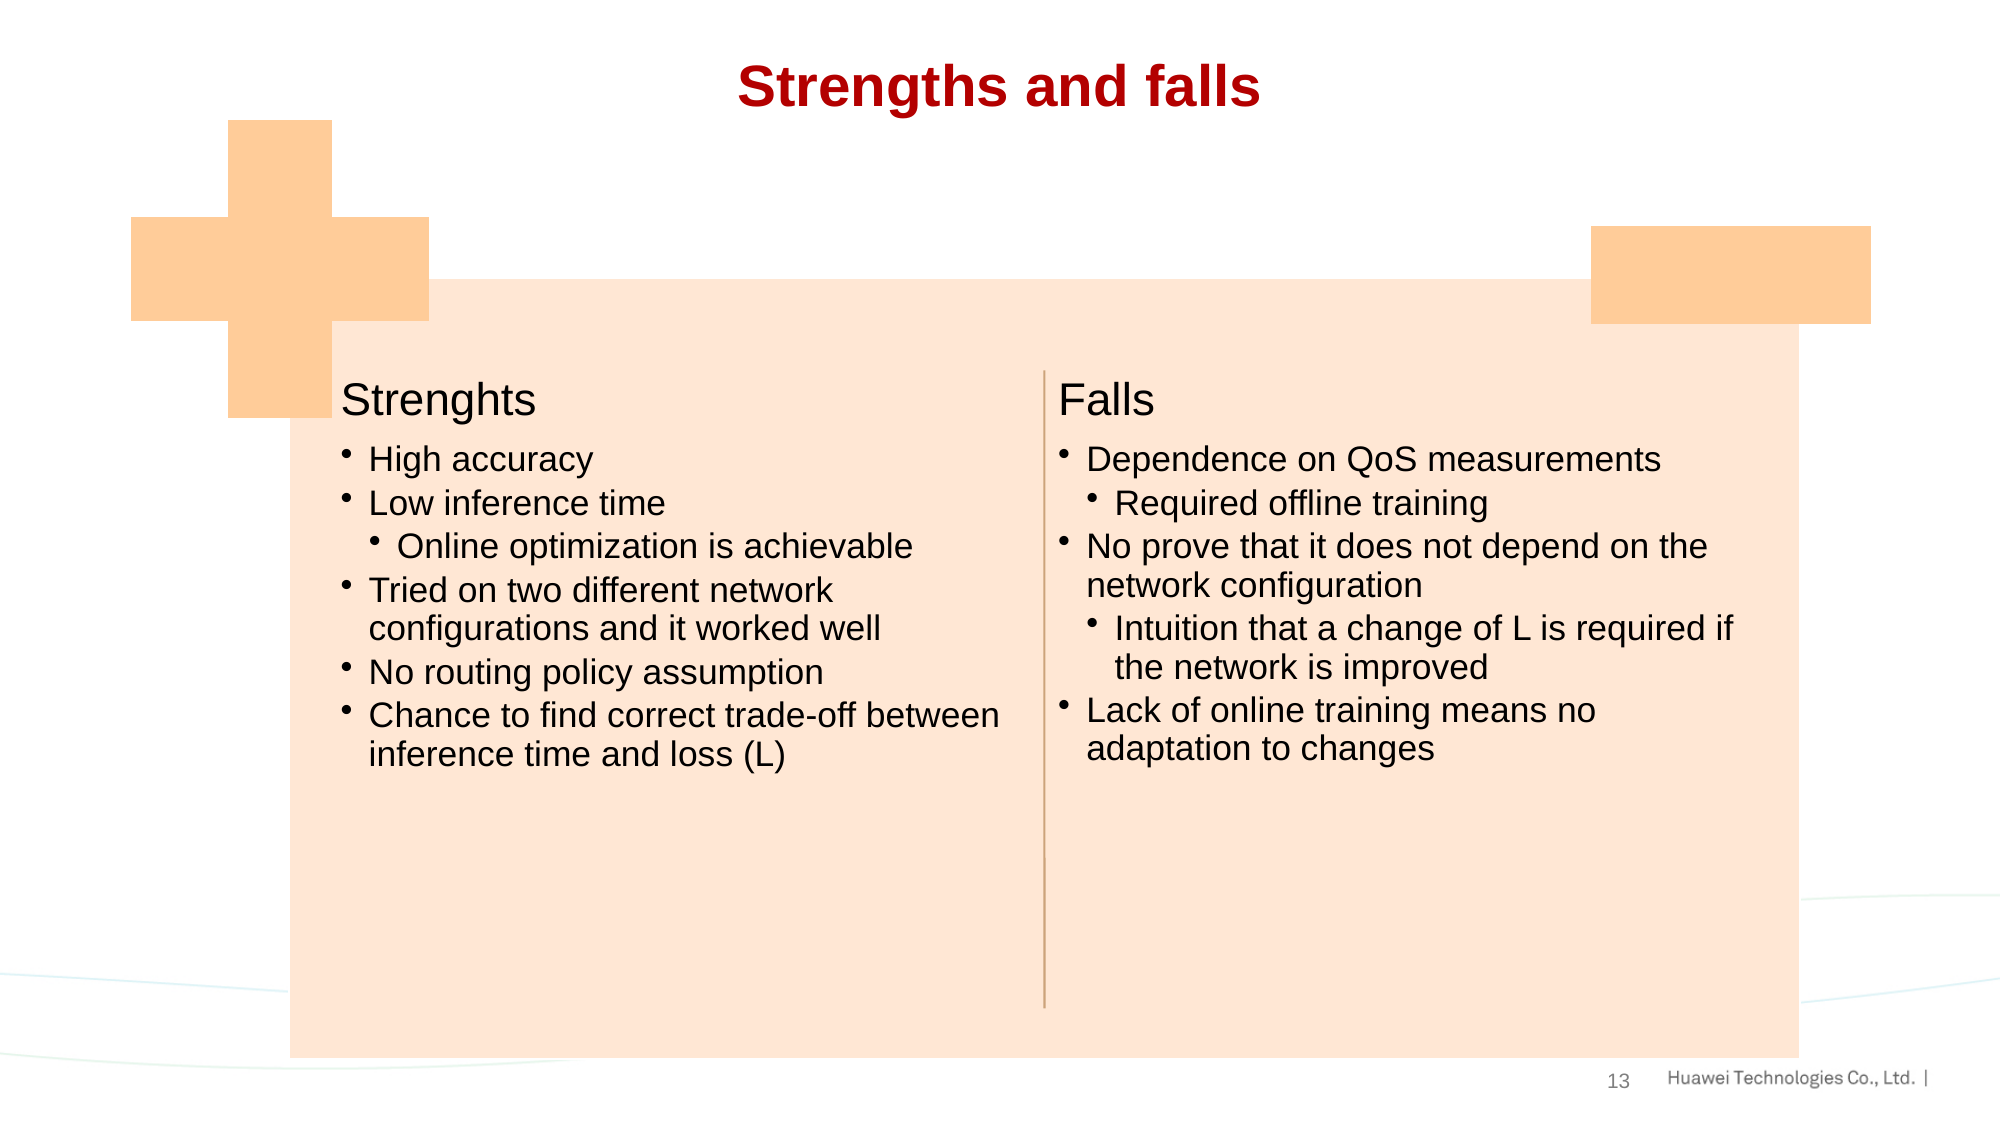

# Strengths and falls
Strenghts
High accuracy
Low inference time
Online optimization is achievable
Tried on two different network configurations and it worked well
No routing policy assumption
Chance to find correct trade-off between inference time and loss (L)
Falls
Dependence on QoS measurements
Required offline training
No prove that it does not depend on the network configuration
Intuition that a change of L is required if the network is improved
Lack of online training means no adaptation to changes